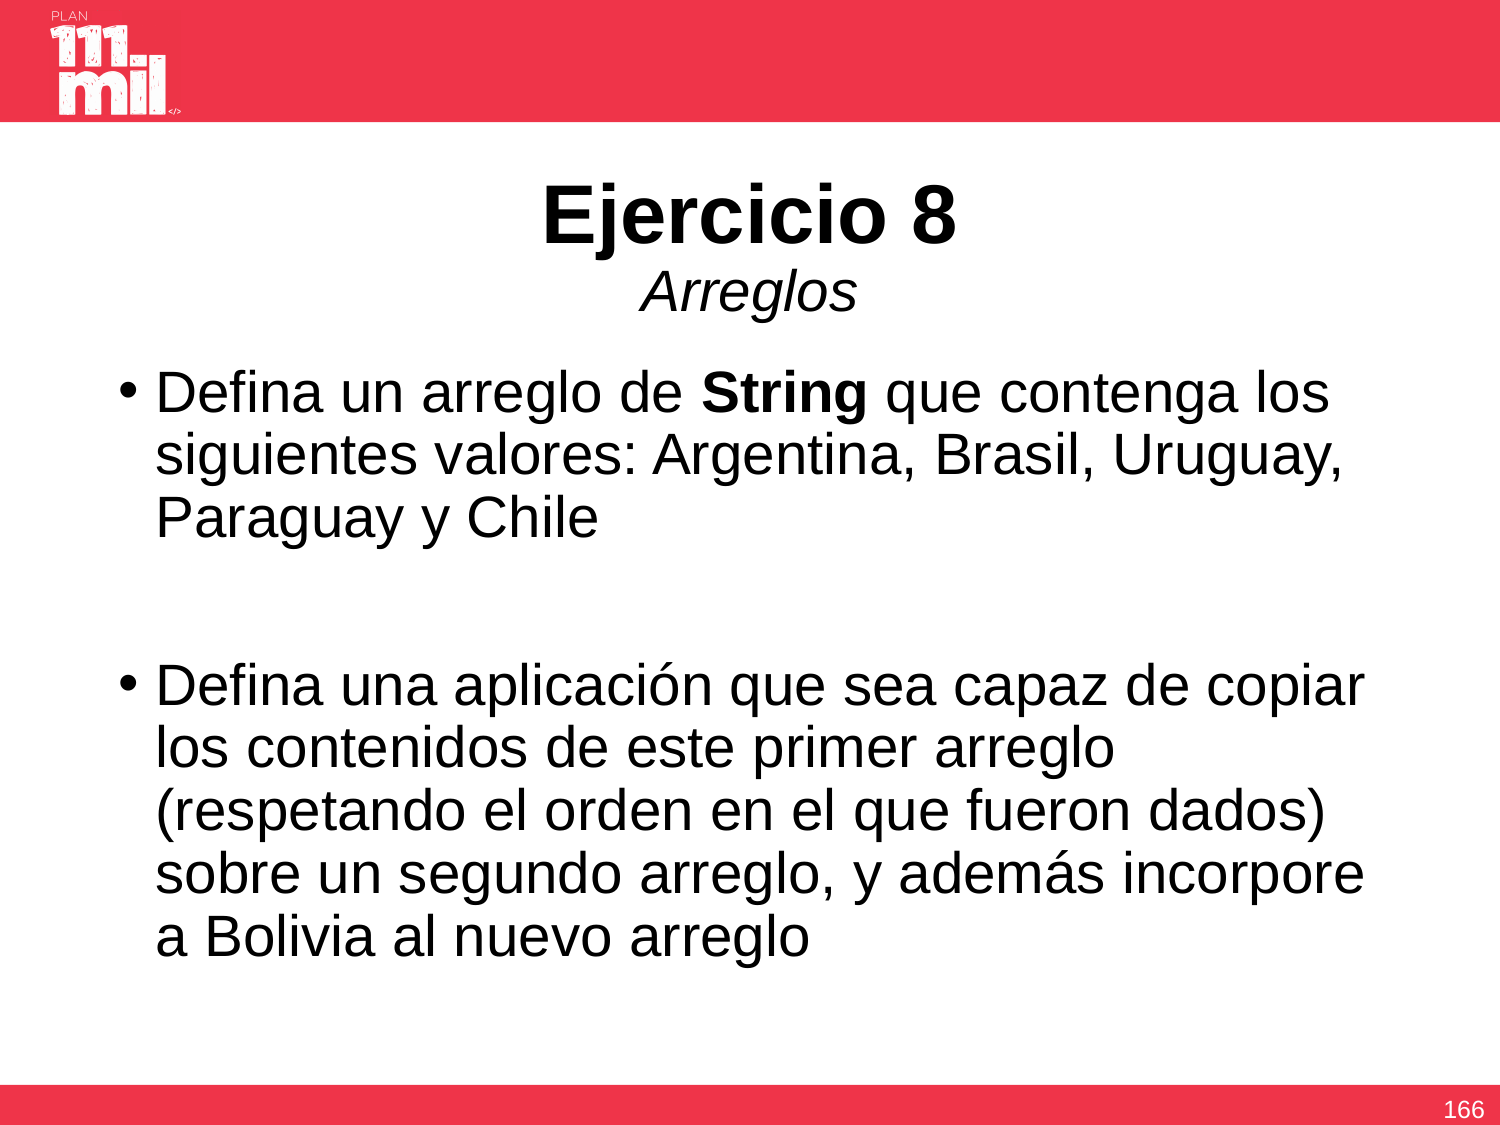

# Ejercicio 8 Arreglos
Defina un arreglo de String que contenga los siguientes valores: Argentina, Brasil, Uruguay, Paraguay y Chile

Defina una aplicación que sea capaz de copiar los contenidos de este primer arreglo (respetando el orden en el que fueron dados) sobre un segundo arreglo, y además incorpore a Bolivia al nuevo arreglo

166